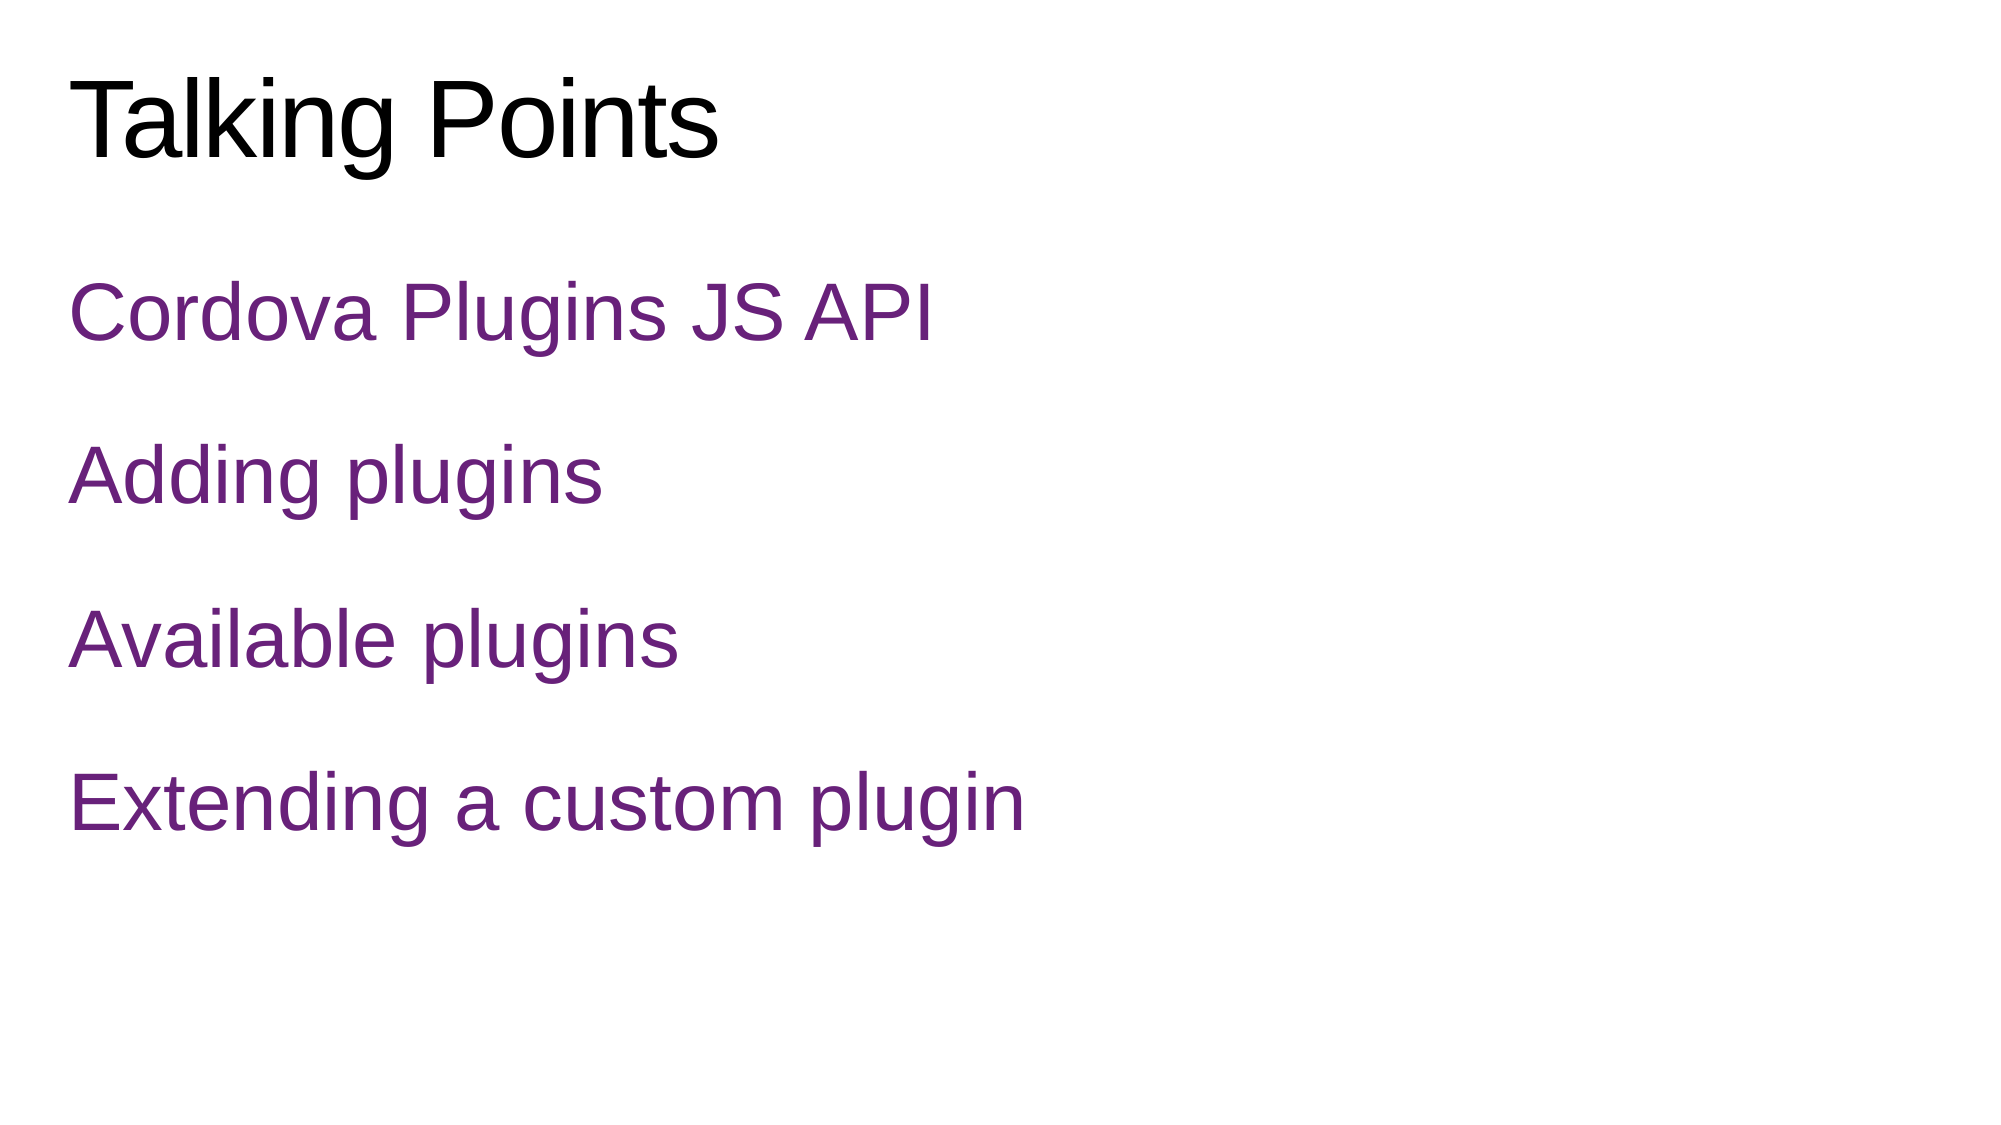

# Talking Points
Cordova Plugins JS API
Adding plugins
Available plugins
Extending a custom plugin